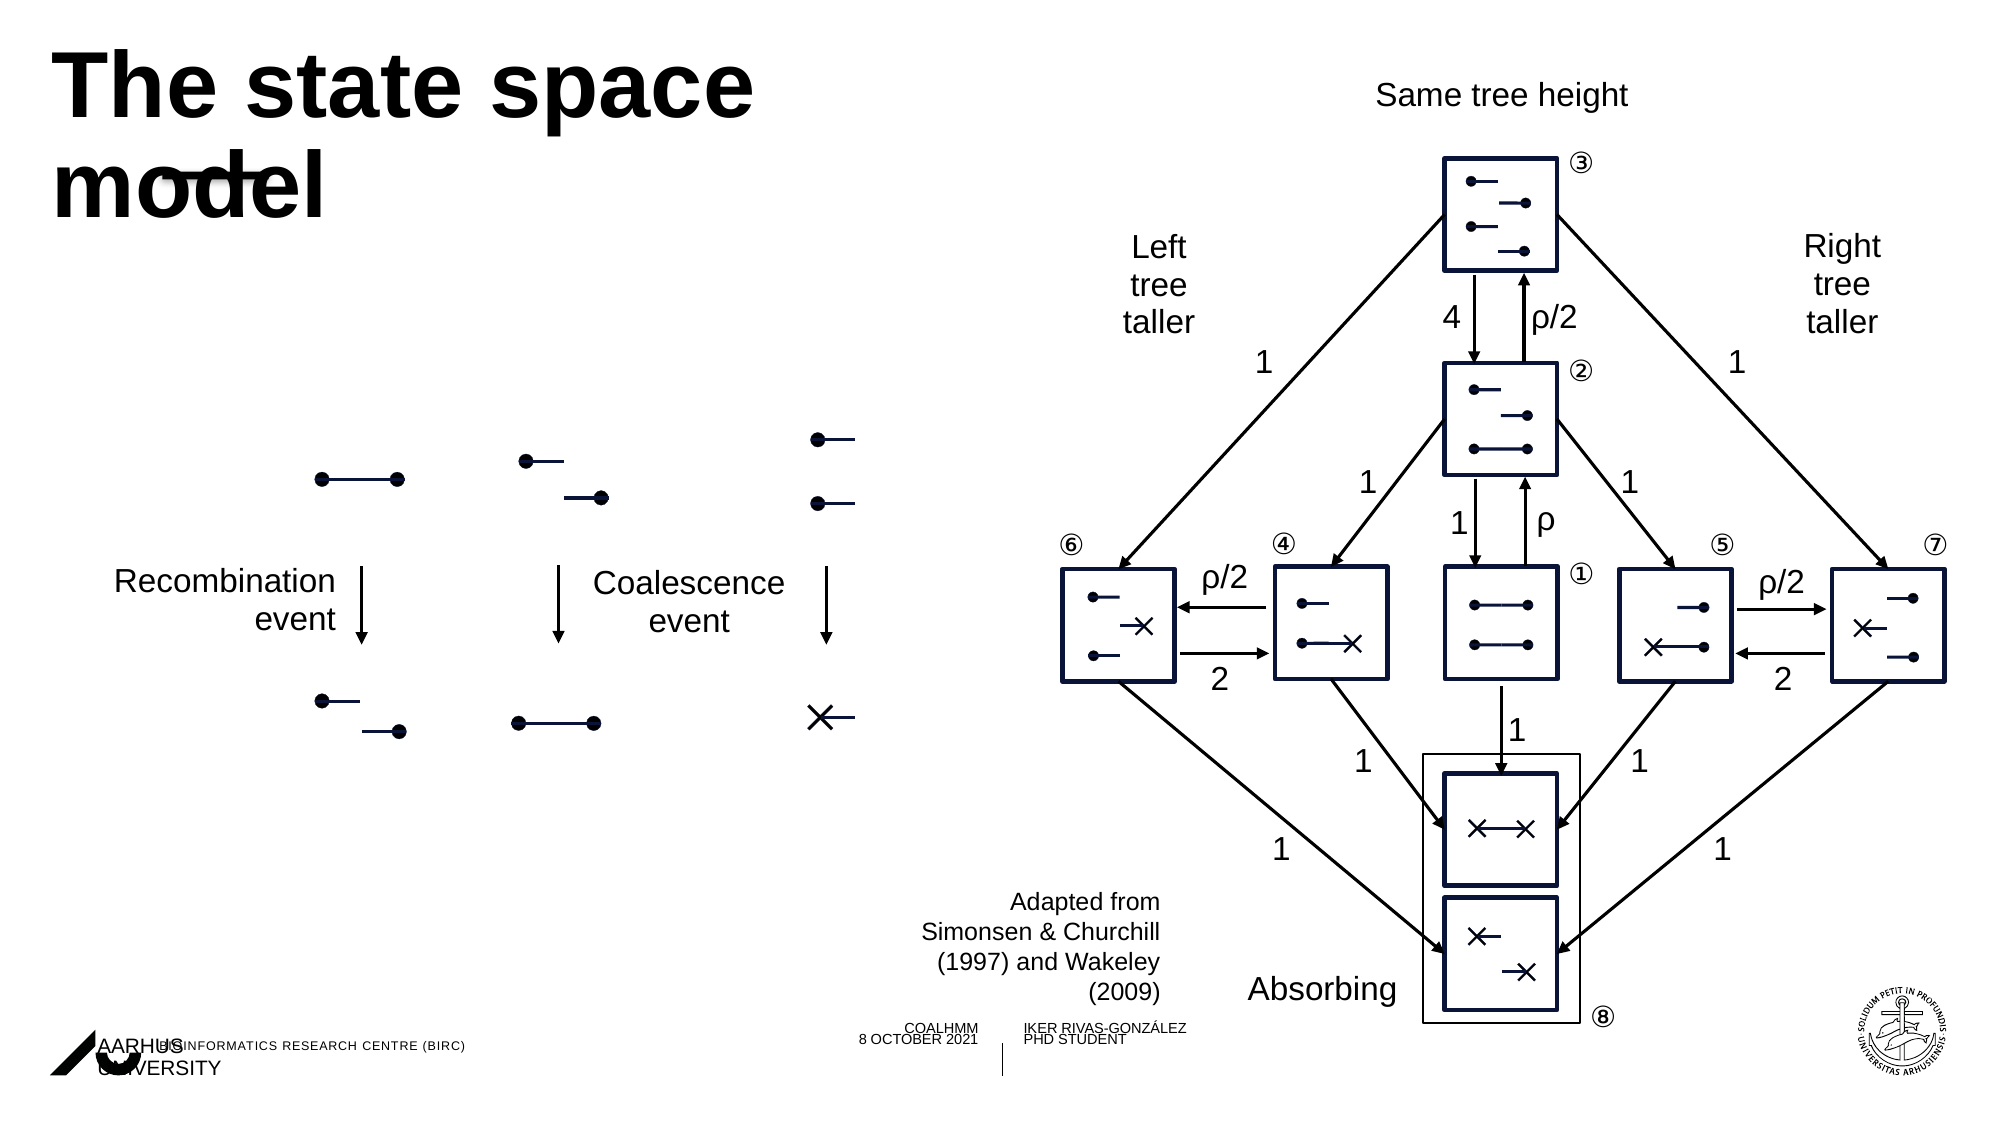

# The state space model
Same tree height
③

Right tree taller
Left tree taller

4
ρ/2
1
1
②

1
1
ρ
1
④
⑥
⑤
⑦
①
ρ/2
ρ/2

2
2
1
1
1

1
1

Absorbing
⑧

Recombination event
Coalescence event

Adapted from Simonsen & Churchill (1997) and Wakeley (2009)